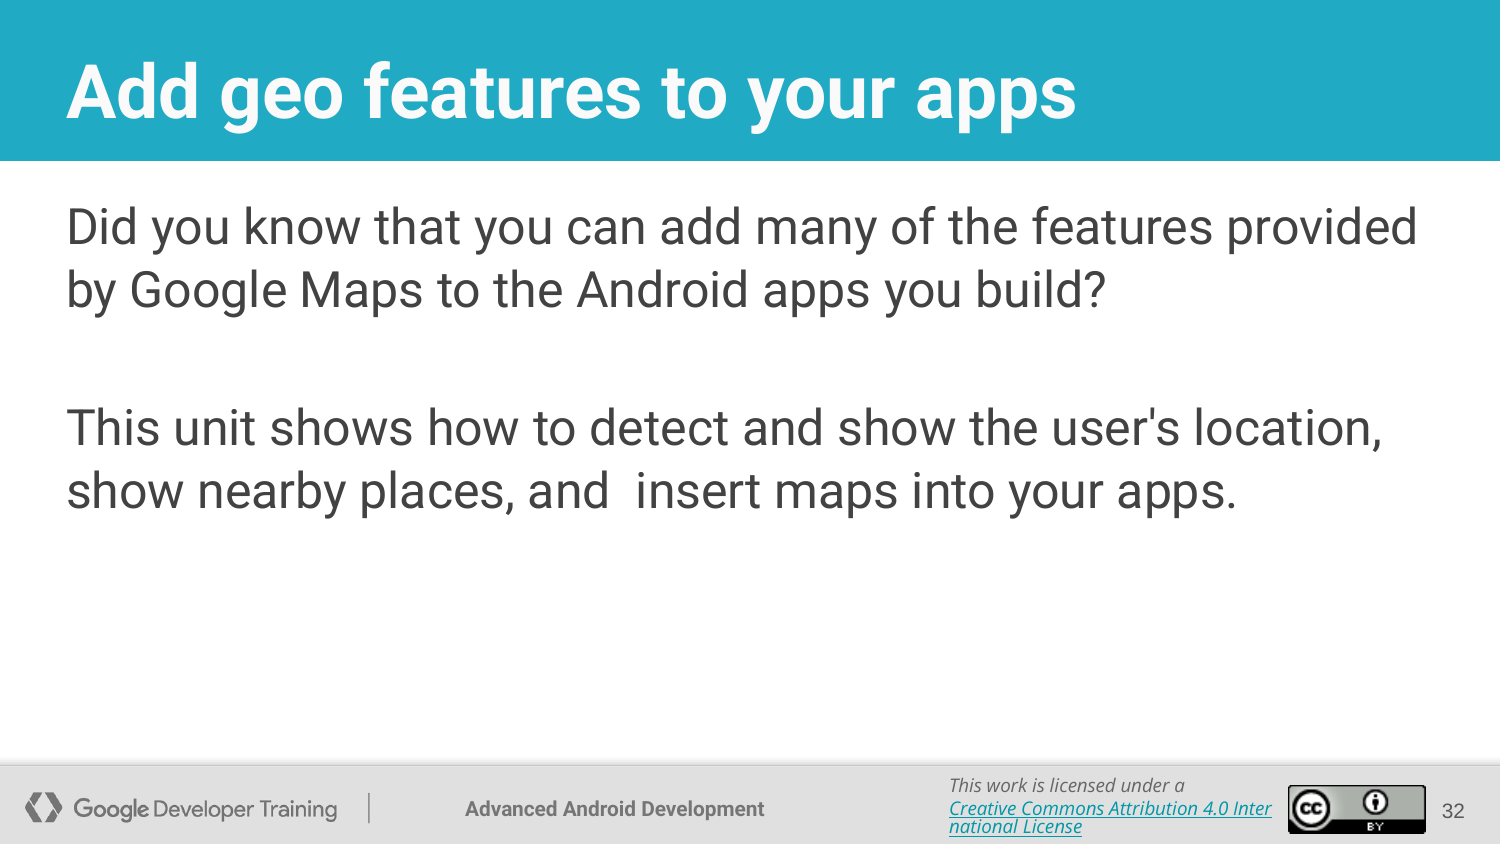

# Add geo features to your apps
Did you know that you can add many of the features provided by Google Maps to the Android apps you build?

This unit shows how to detect and show the user's location, show nearby places, and  insert maps into your apps.
32